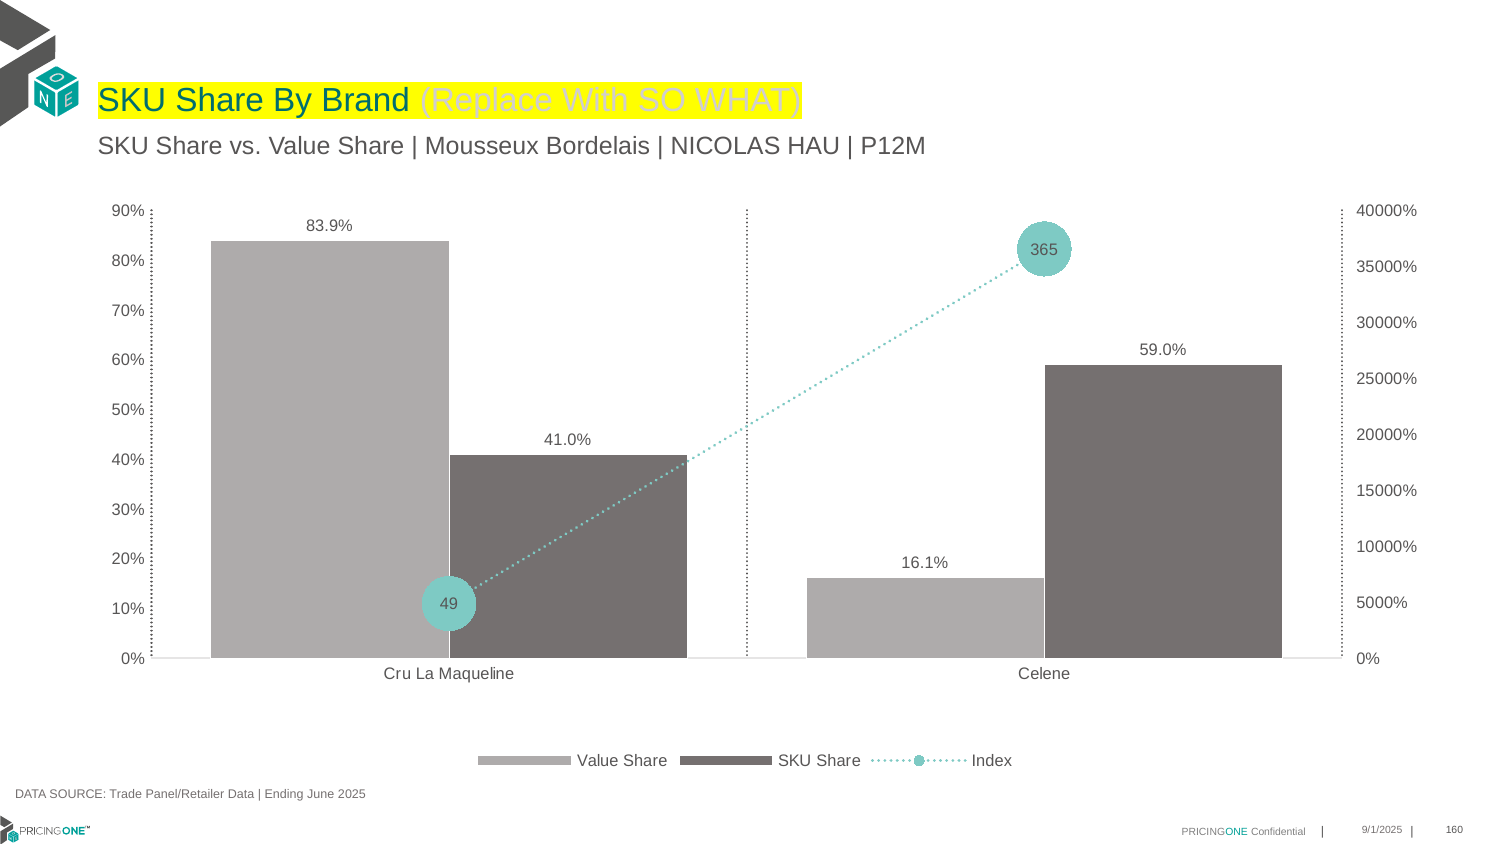

# SKU Share By Brand (Replace With SO WHAT)
SKU Share vs. Value Share | Mousseux Bordelais | NICOLAS HAU | P12M

### Chart

| Category | Value Share | SKU Share | Index |
|---|---|---|---|
| Cru La Maqueline | 0.8385043754972156 | 0.4098360655737705 | 48.87703362677699 |
| Celene | 0.1614956245027844 | 0.5901639344262295 | 365.43648550432044 |
DATA SOURCE: Trade Panel/Retailer Data | Ending June 2025

9/1/2025
160